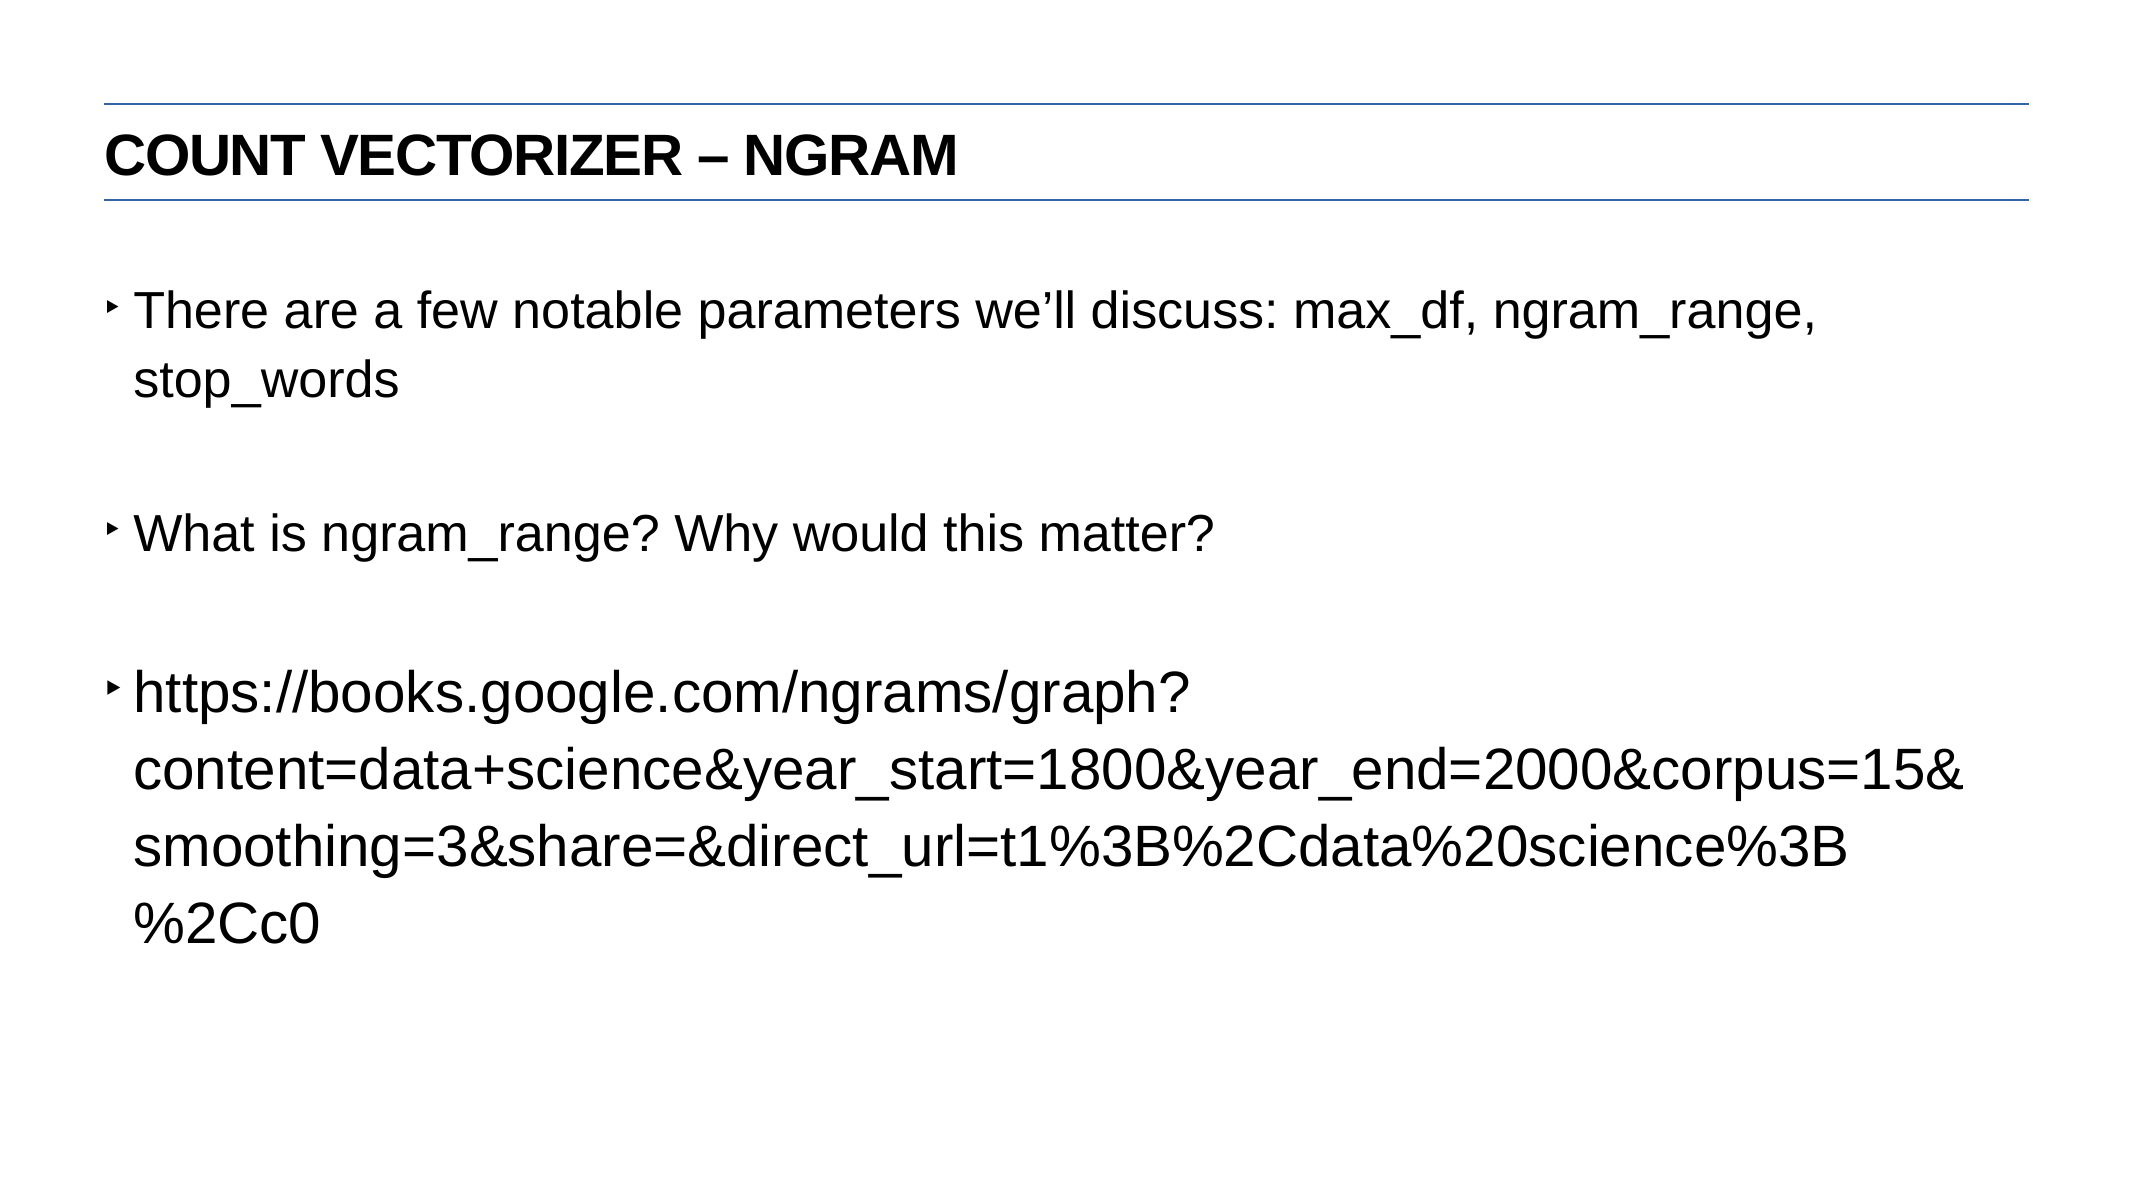

Count Vectorizer – ngram

There are a few notable parameters we’ll discuss: max_df, ngram_range, stop_words

What is ngram_range? Why would this matter?

https://books.google.com/ngrams/graph?content=data+science&year_start=1800&year_end=2000&corpus=15&smoothing=3&share=&direct_url=t1%3B%2Cdata%20science%3B%2Cc0